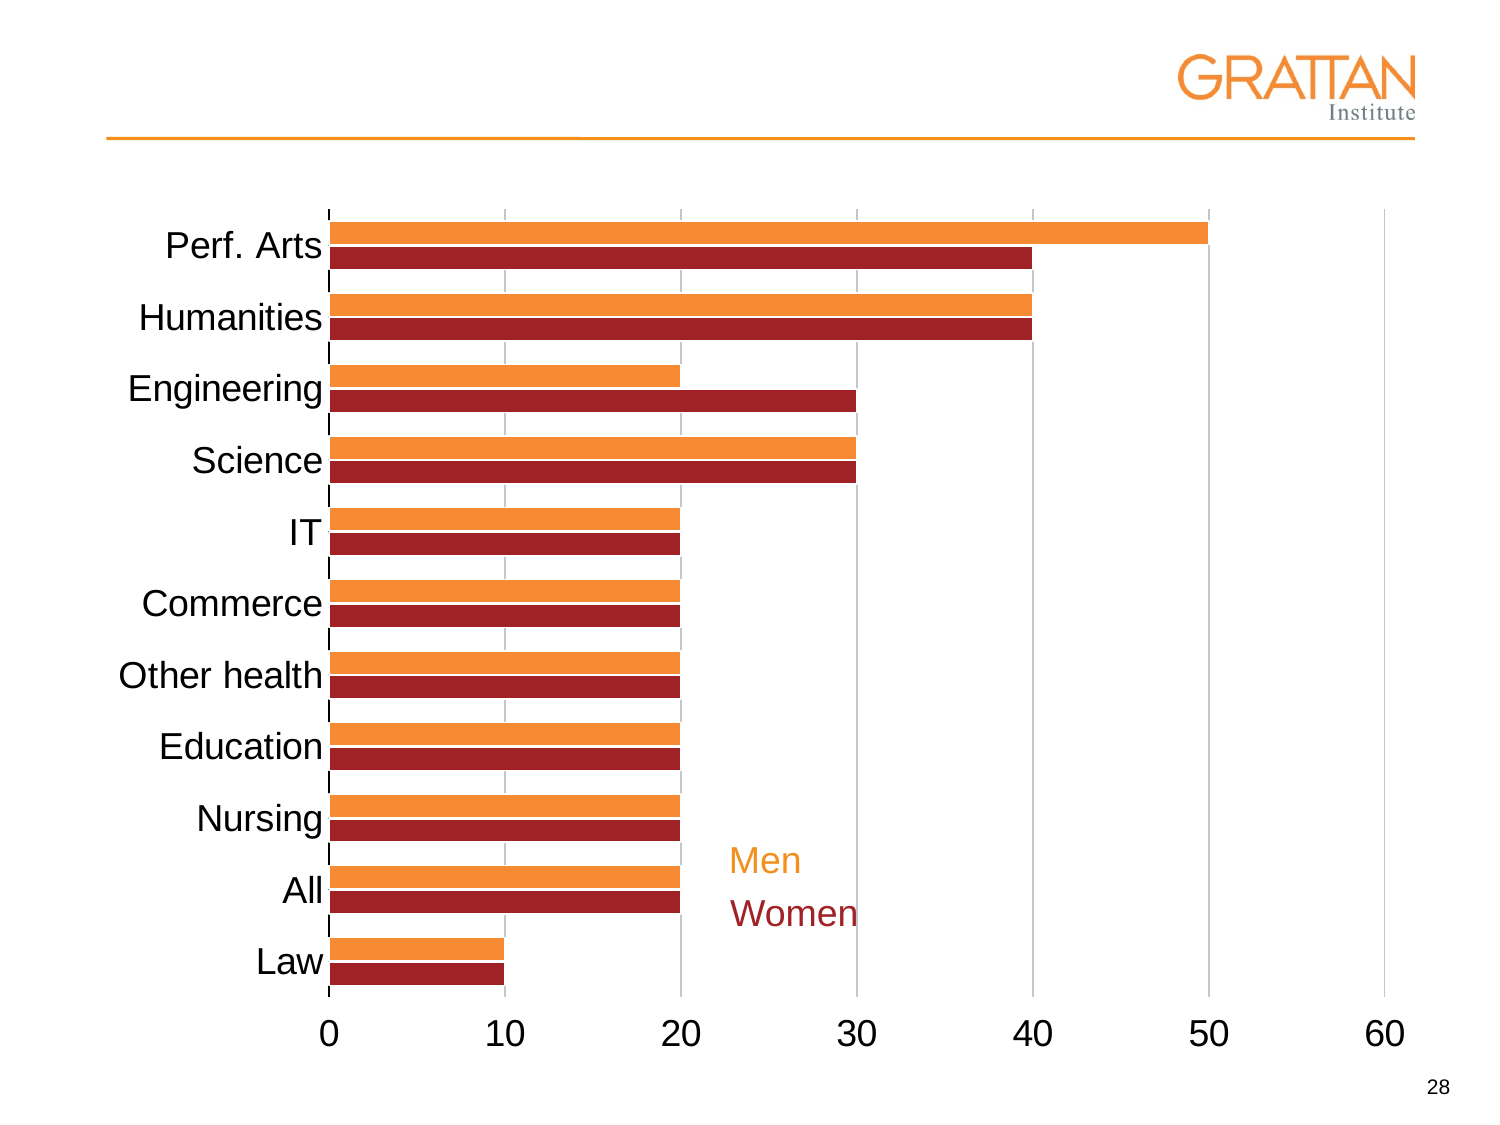

#

### Chart

| Category | Female | Male |
|---|---|---|
| Law | 10.0 | 10.0 |
| All | 20.0 | 20.0 |
| Nursing | 20.0 | 20.0 |
| Education | 20.0 | 20.0 |
| Other health | 20.0 | 20.0 |
| Commerce | 20.0 | 20.0 |
| IT | 20.0 | 20.0 |
| Science | 30.0 | 30.0 |
| Engineering | 30.0 | 20.0 |
| Humanities | 40.0 | 40.0 |
| Perf. Arts | 40.0 | 50.0 |
Men
Women